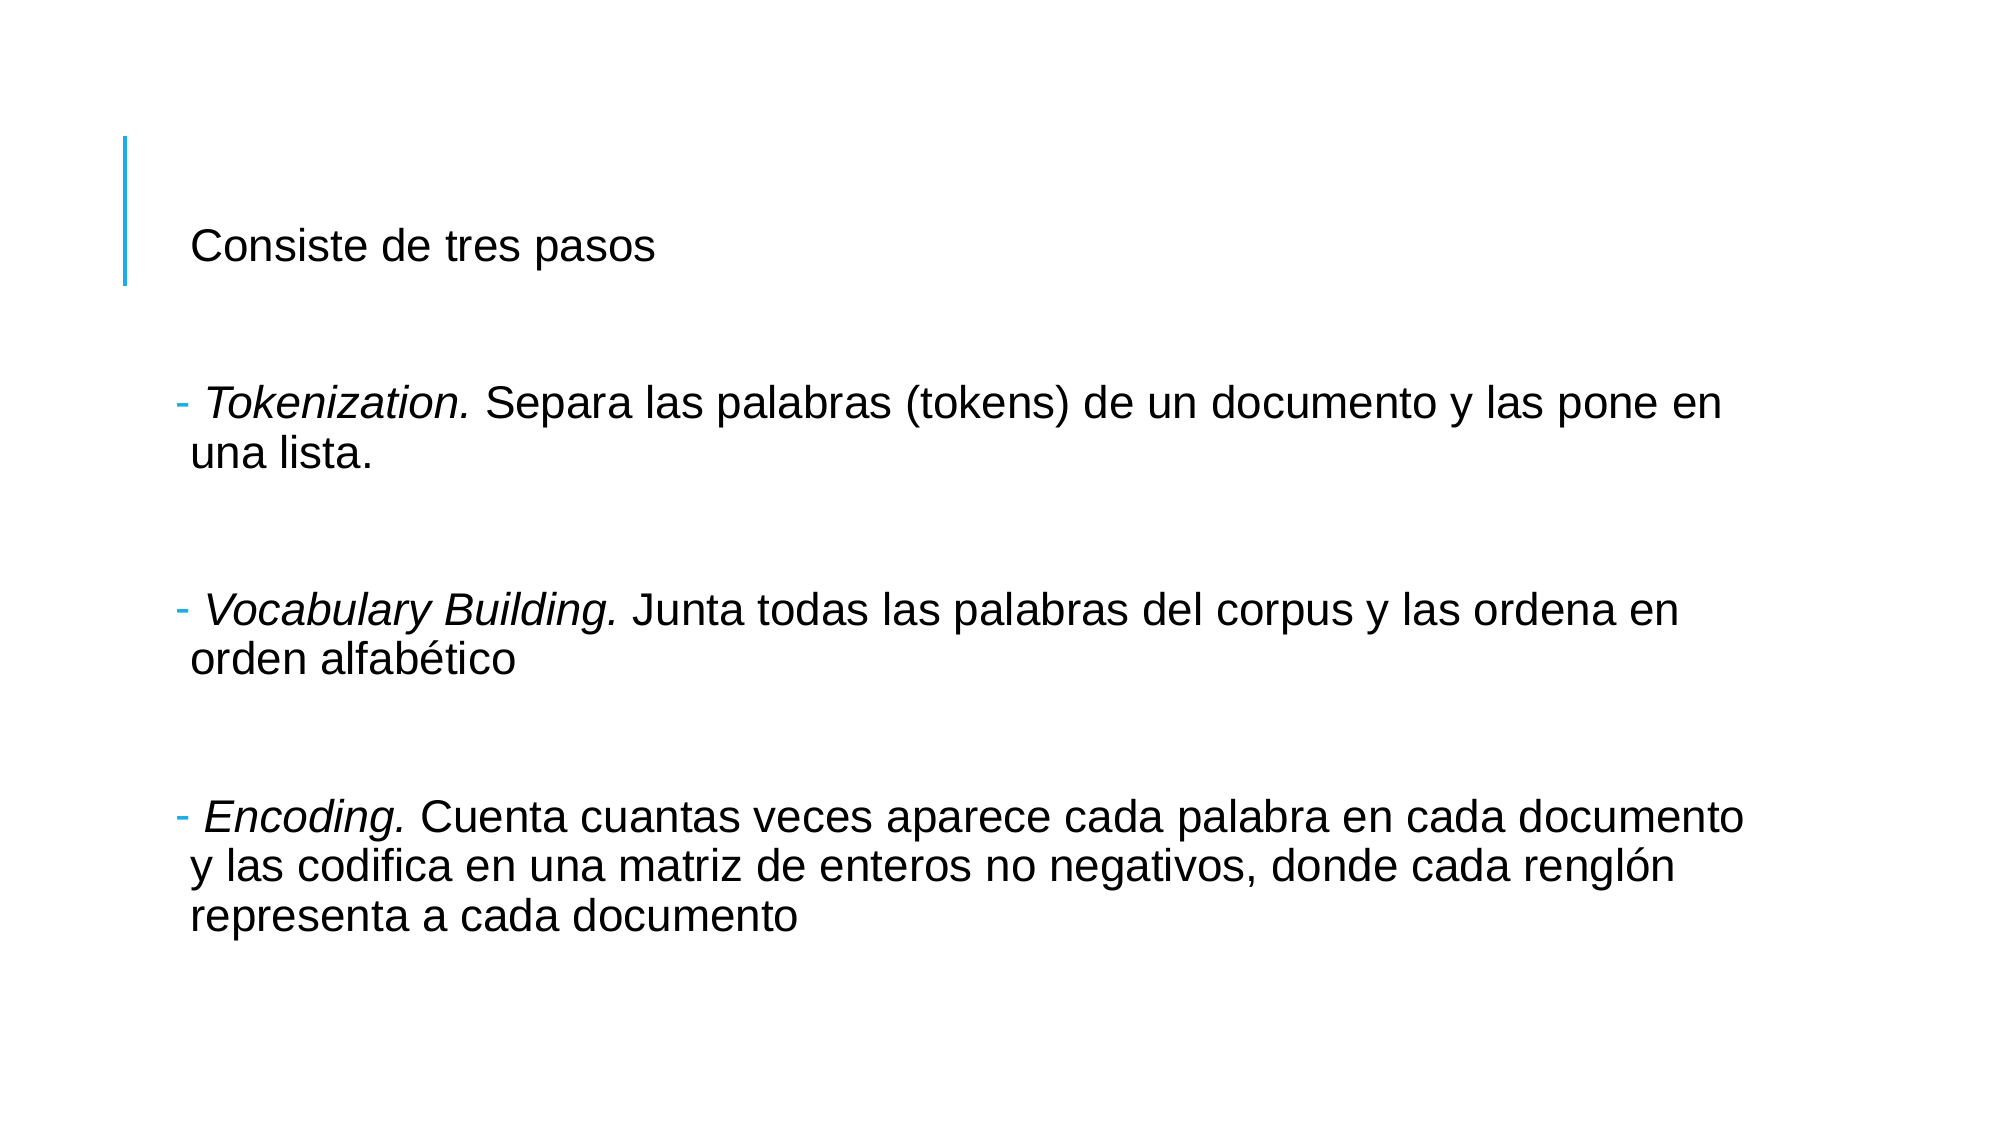

Consiste de tres pasos

 Tokenization. Separa las palabras (tokens) de un documento y las pone en una lista.

 Vocabulary Building. Junta todas las palabras del corpus y las ordena en orden alfabético

 Encoding. Cuenta cuantas veces aparece cada palabra en cada documento y las codifica en una matriz de enteros no negativos, donde cada renglón representa a cada documento